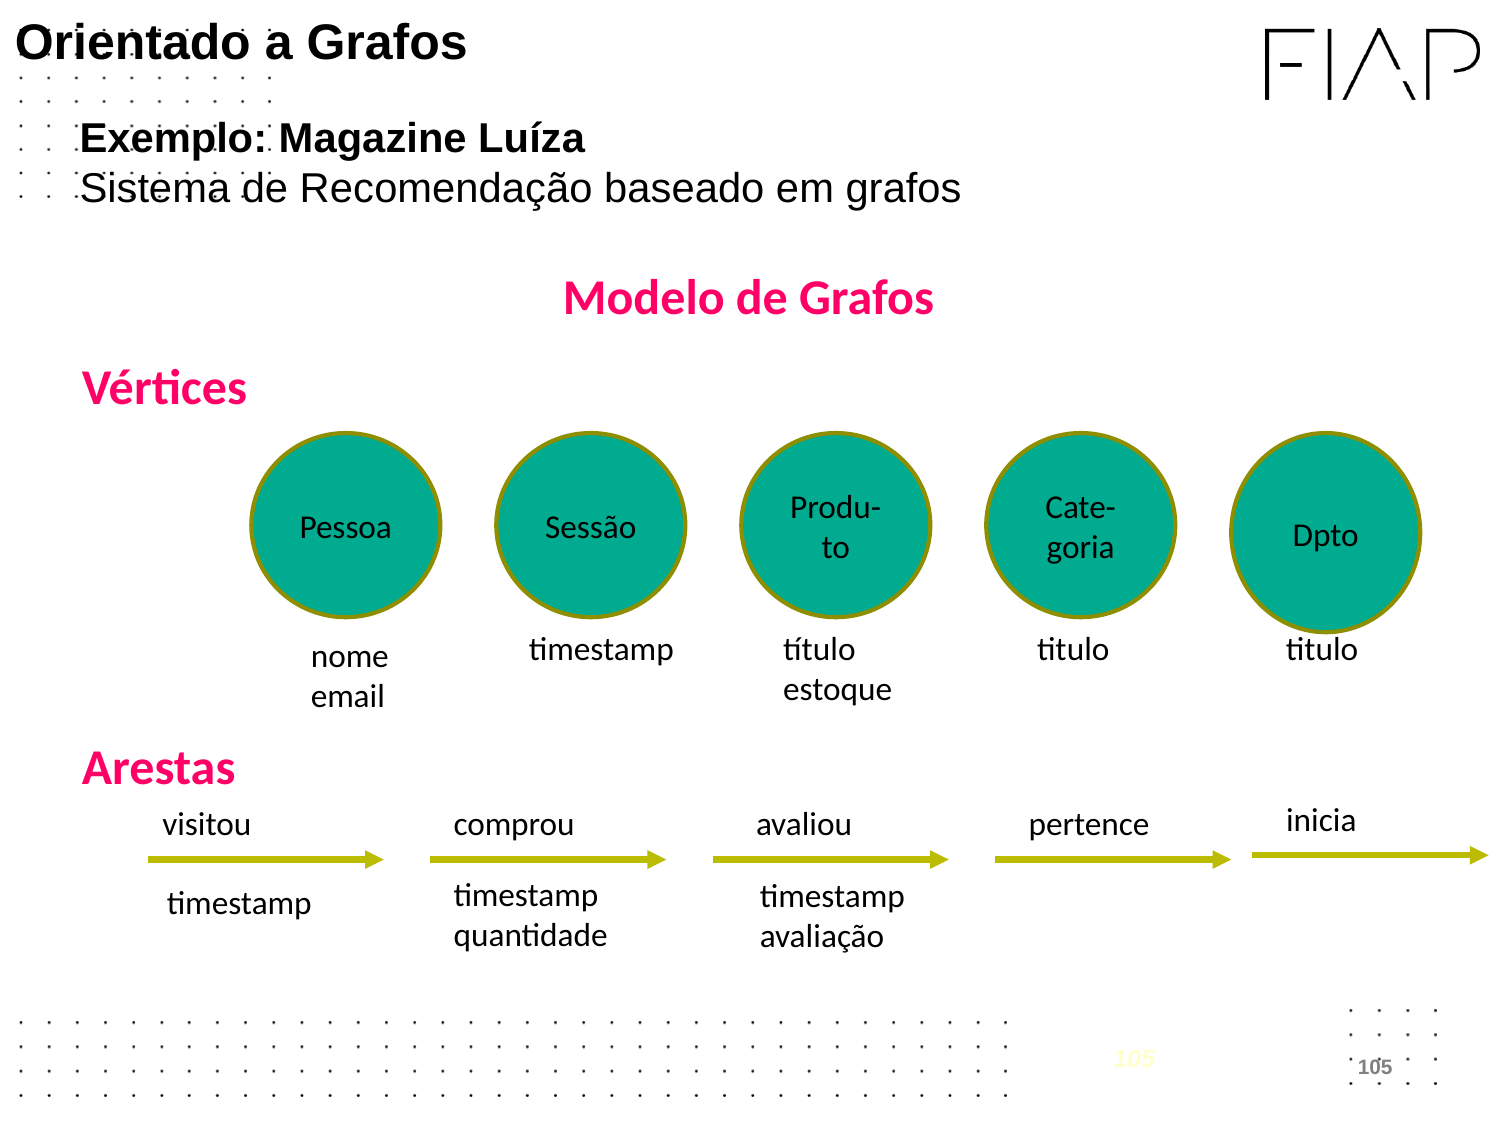

Orientado a Grafos
Exemplo: Magazine Luíza
Sistema de Recomendação baseado em grafos
Modelo de Grafos

Vértices

Pessoa
Sessão
Produ-to
Cate-goria
Dpto
timestamp
título
estoque
titulo
titulo
nome
email
Arestas

inicia
visitou
comprou
avaliou
pertence
timestamp
quantidade
timestamp
avaliação
timestamp